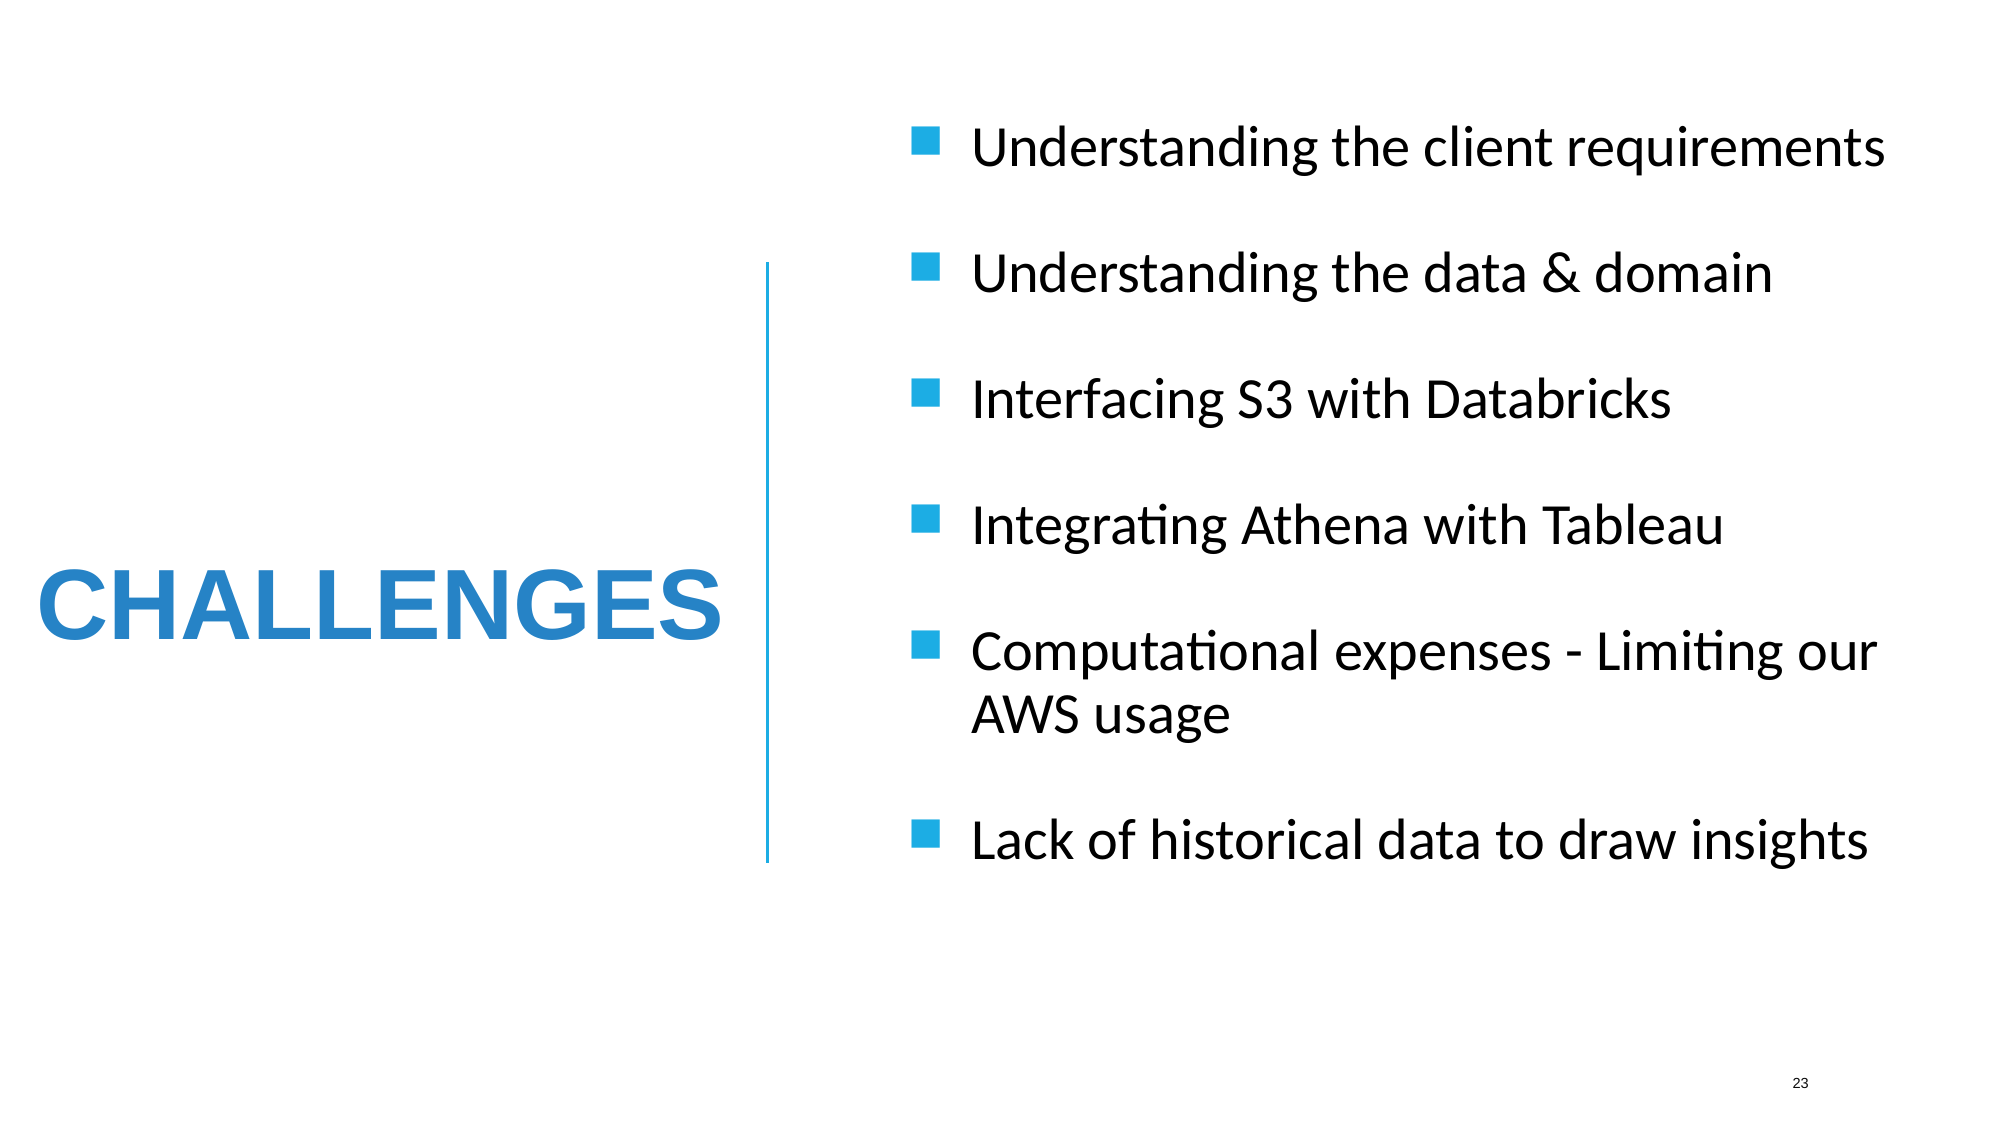

Understanding the client requirements

Understanding the data & domain

Interfacing S3 with Databricks

Integrating Athena with Tableau

Computational expenses - Limiting our AWS usage

Lack of historical data to draw insights

# CHALLENGES
23